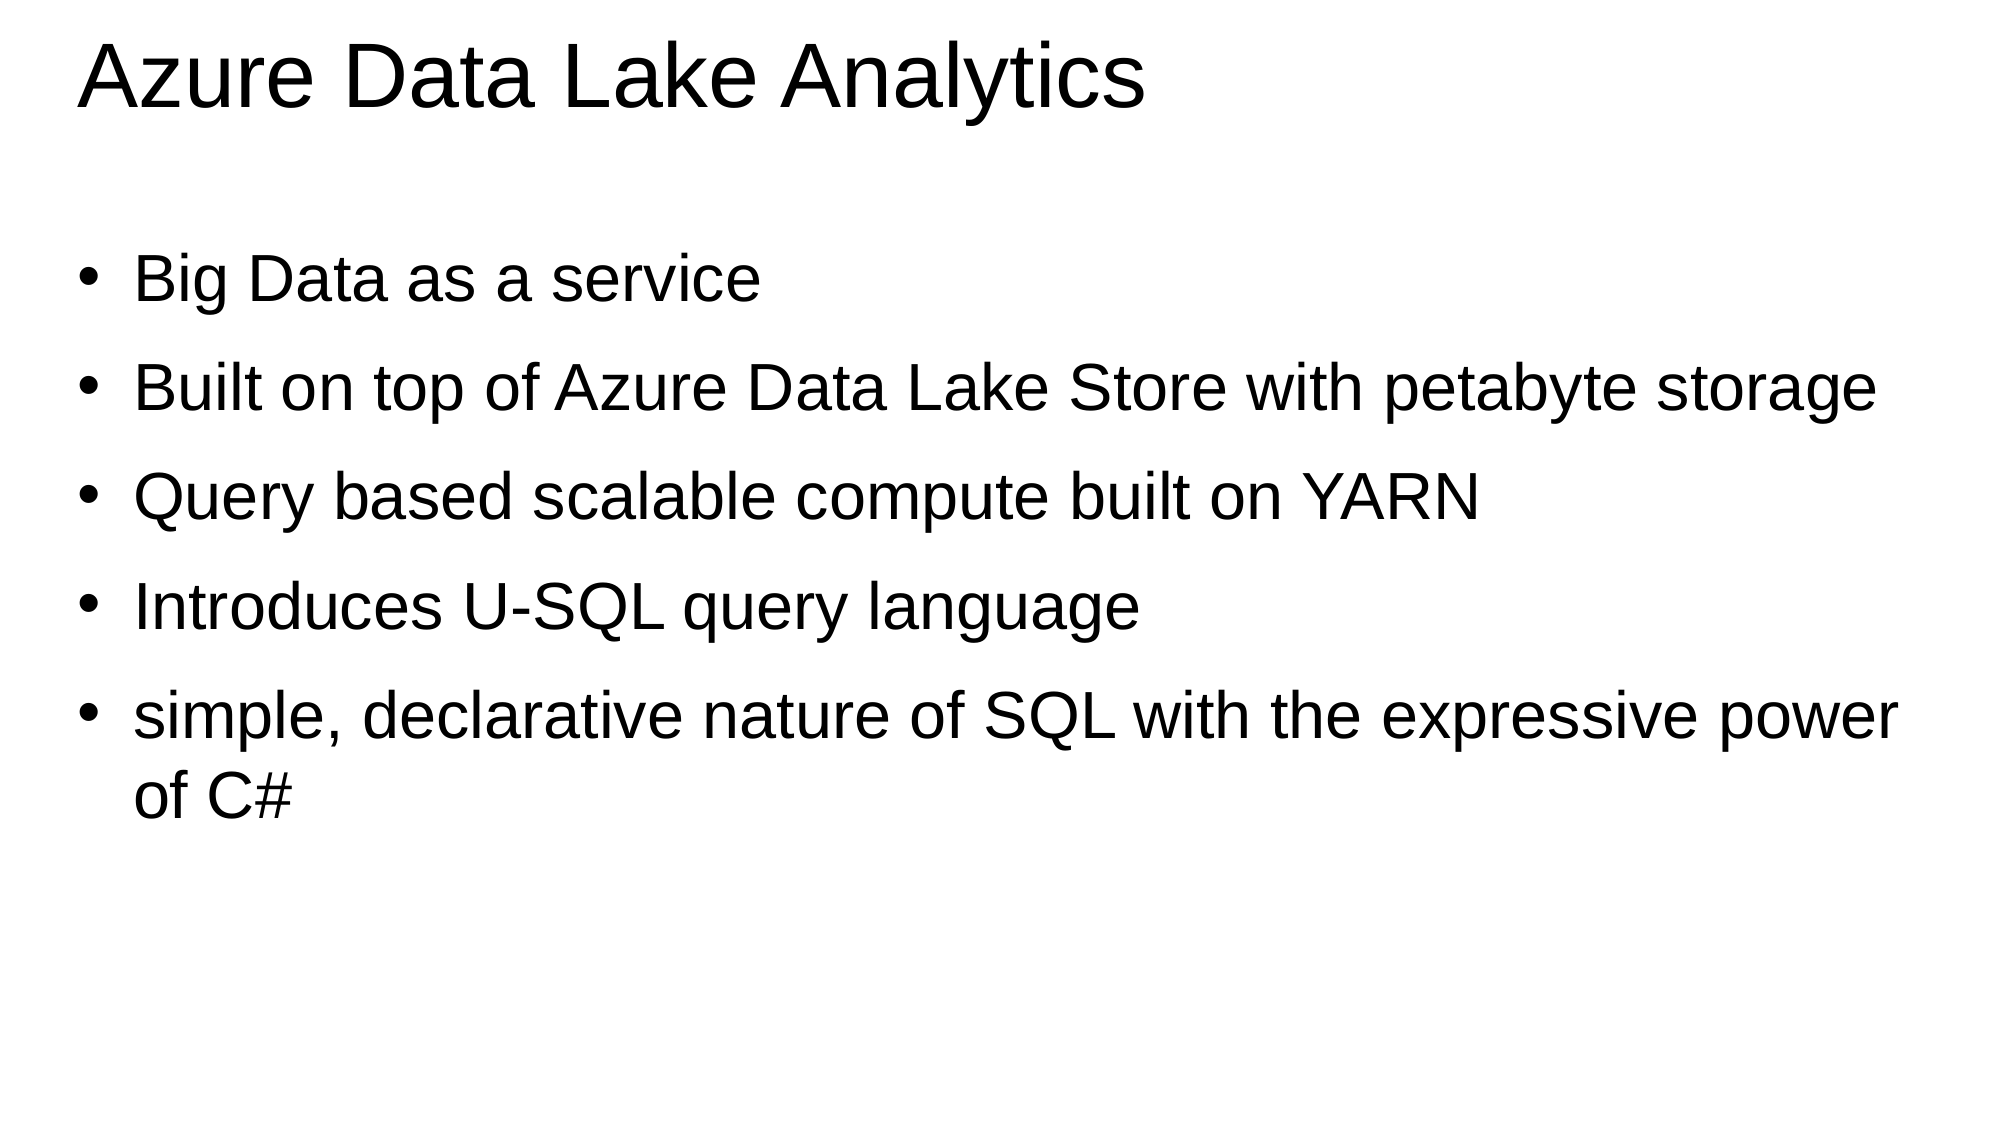

# Azure Data Lake Analytics
Big Data as a service
Built on top of Azure Data Lake Store with petabyte storage
Query based scalable compute built on YARN
Introduces U-SQL query language
simple, declarative nature of SQL with the expressive power of C#